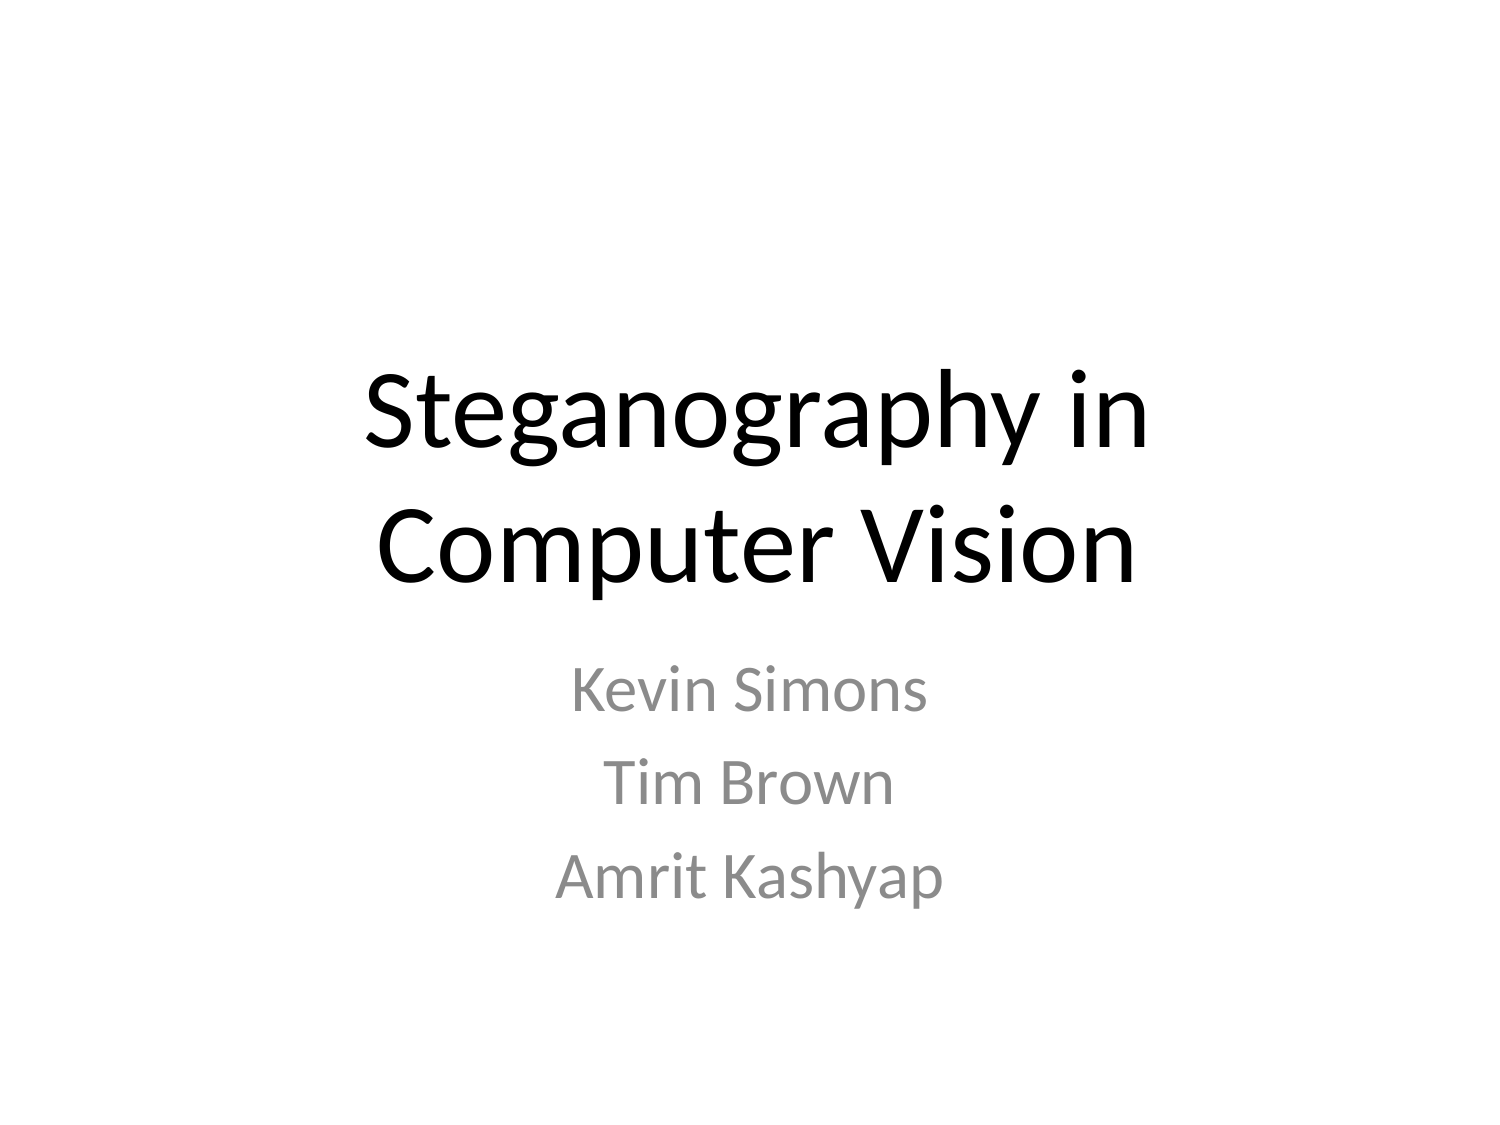

# Steganography in Computer Vision
Kevin Simons
Tim Brown
Amrit Kashyap